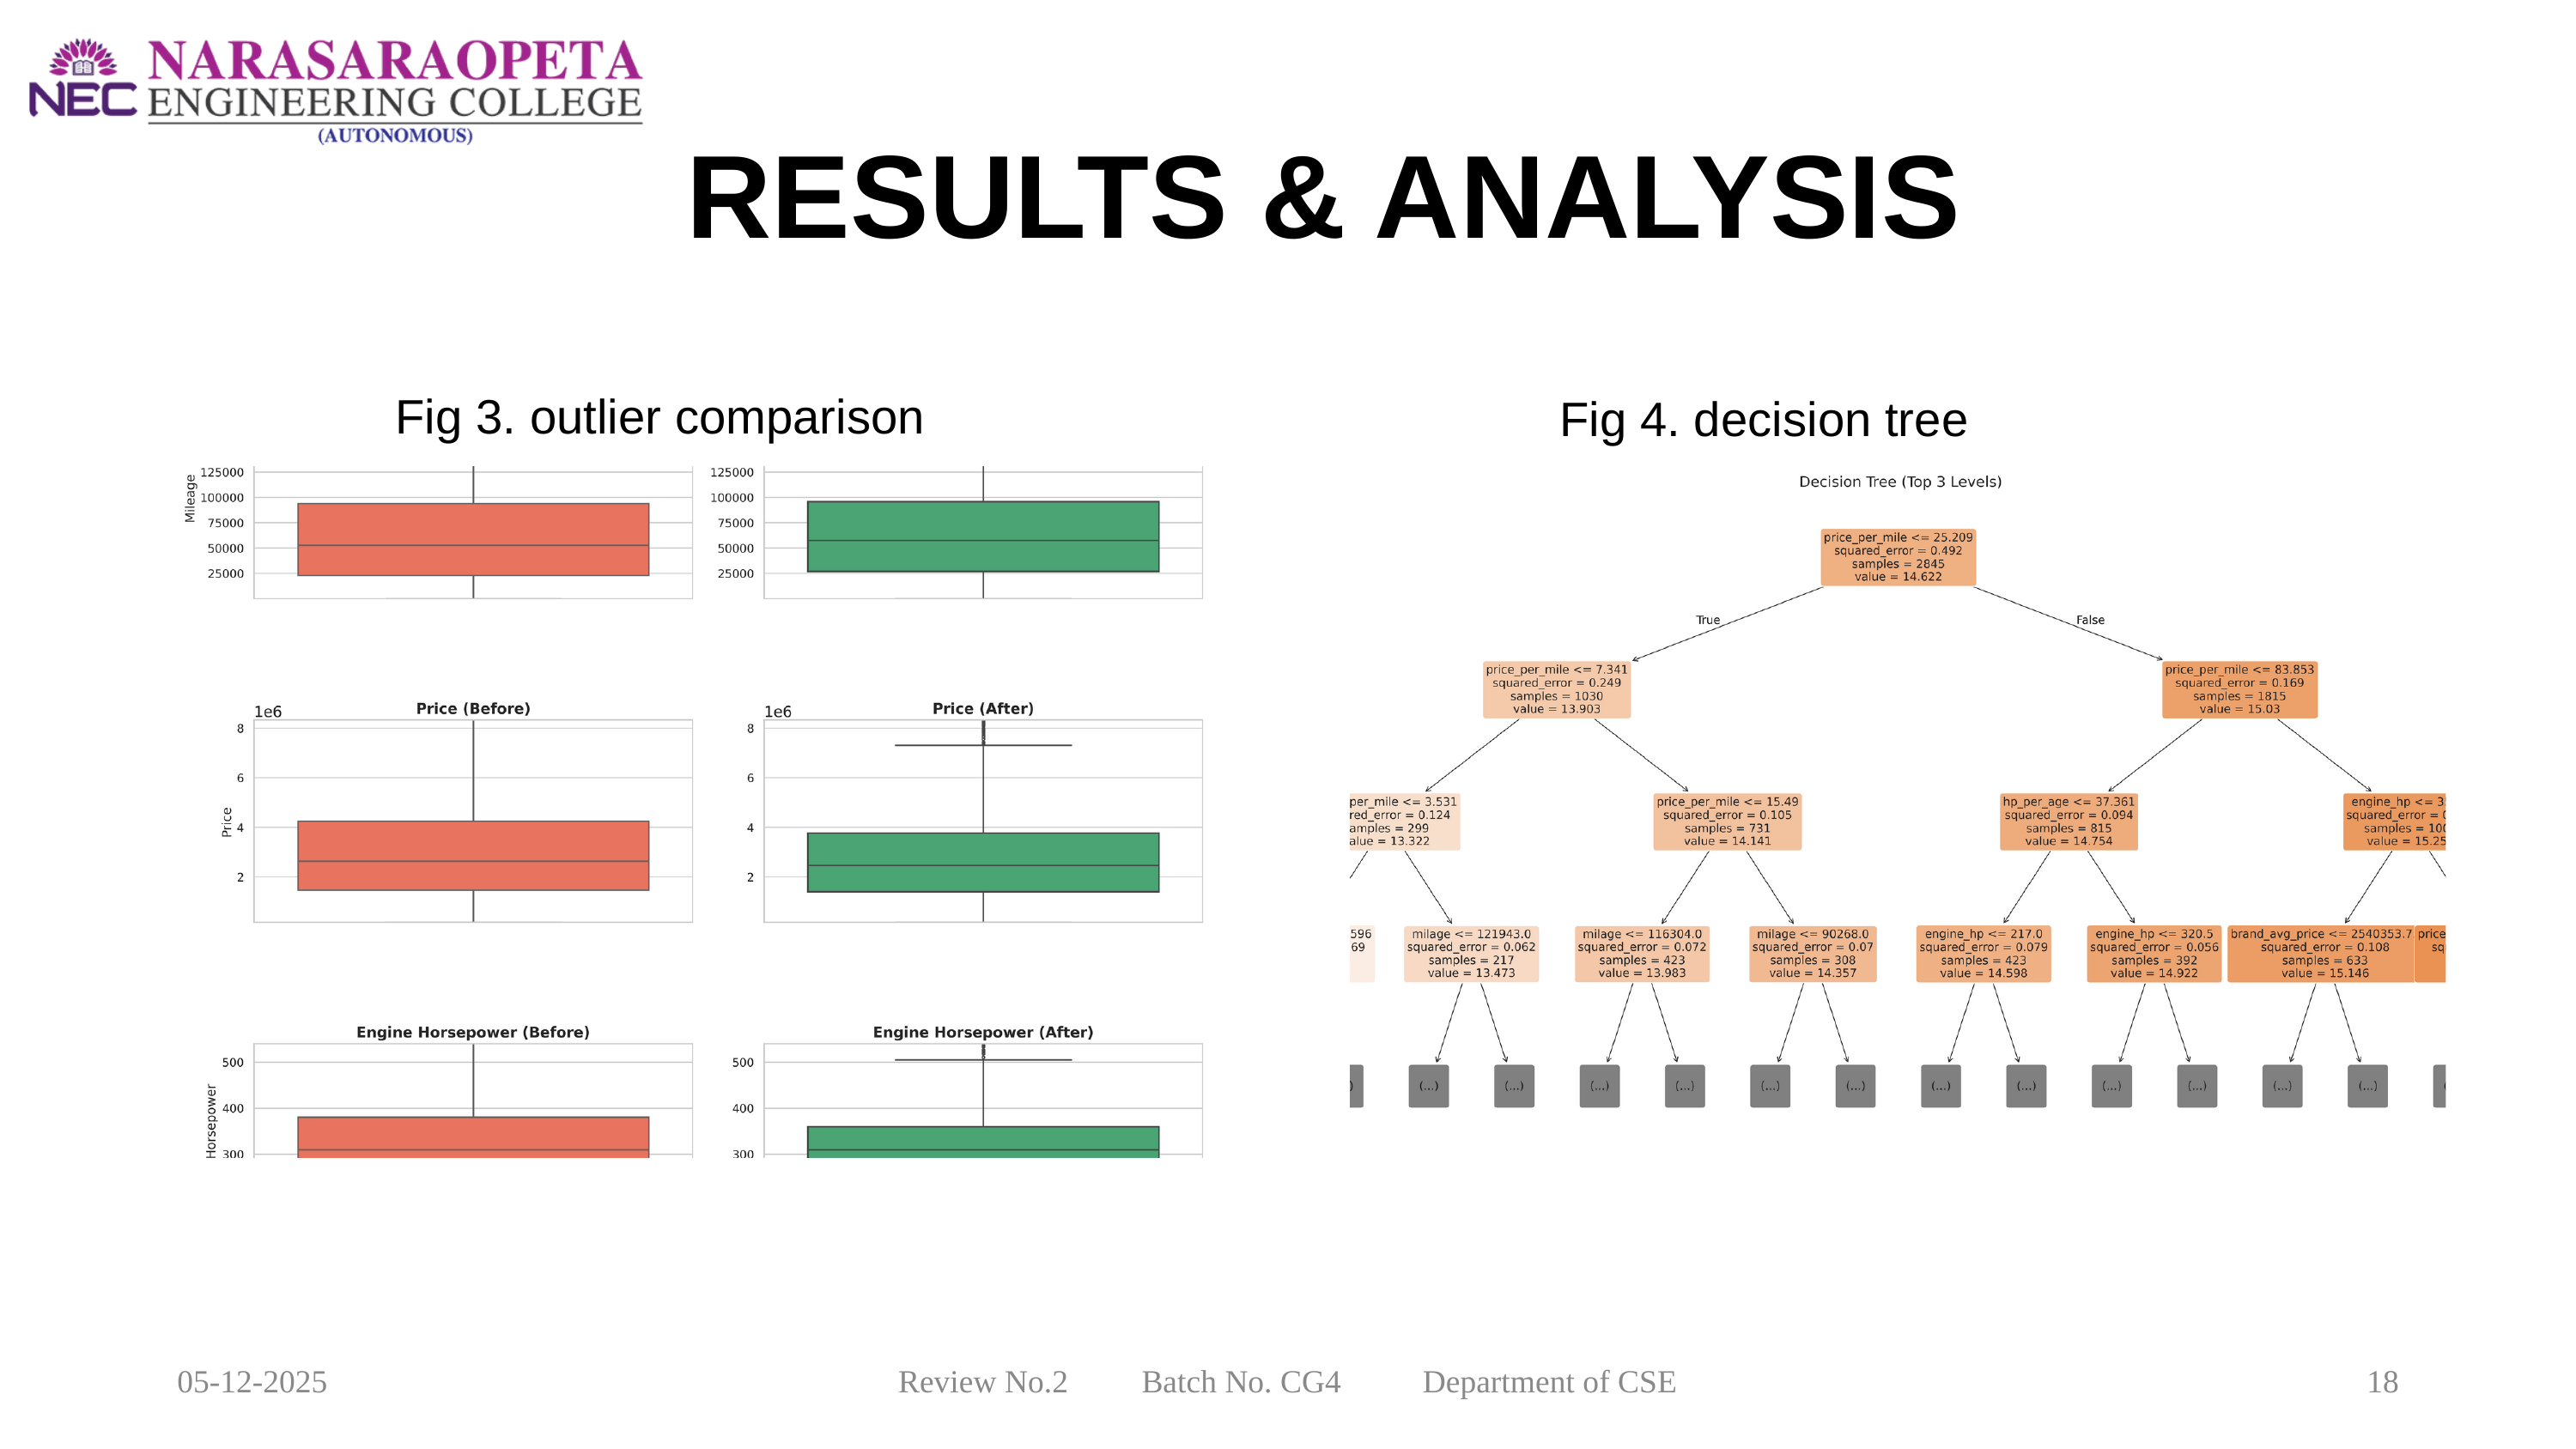

RESULTS & ANALYSIS
Fig 3. outlier comparison
Fig 4. decision tree

05-12-2025

Review No.2         Batch No. CG4          Department of CSE

18